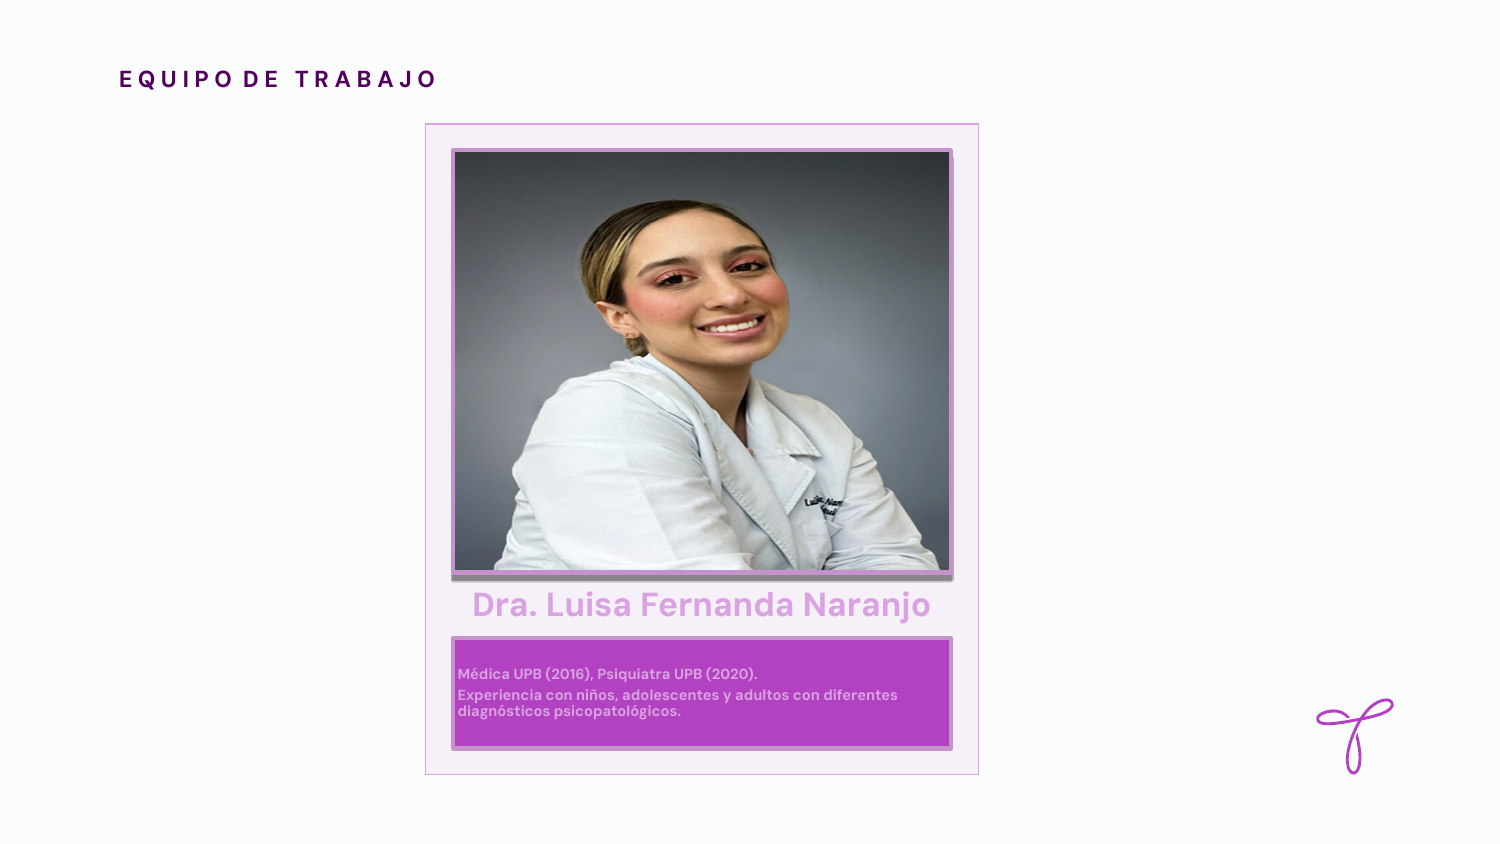

E Q U I P O  D E   T R A B A J O

Médica UPB (2016), Psiquiatra UPB (2020).
Experiencia con niños, adolescentes y adultos con diferentes diagnósticos psicopatológicos.
Dra. Luisa Fernanda Naranjo